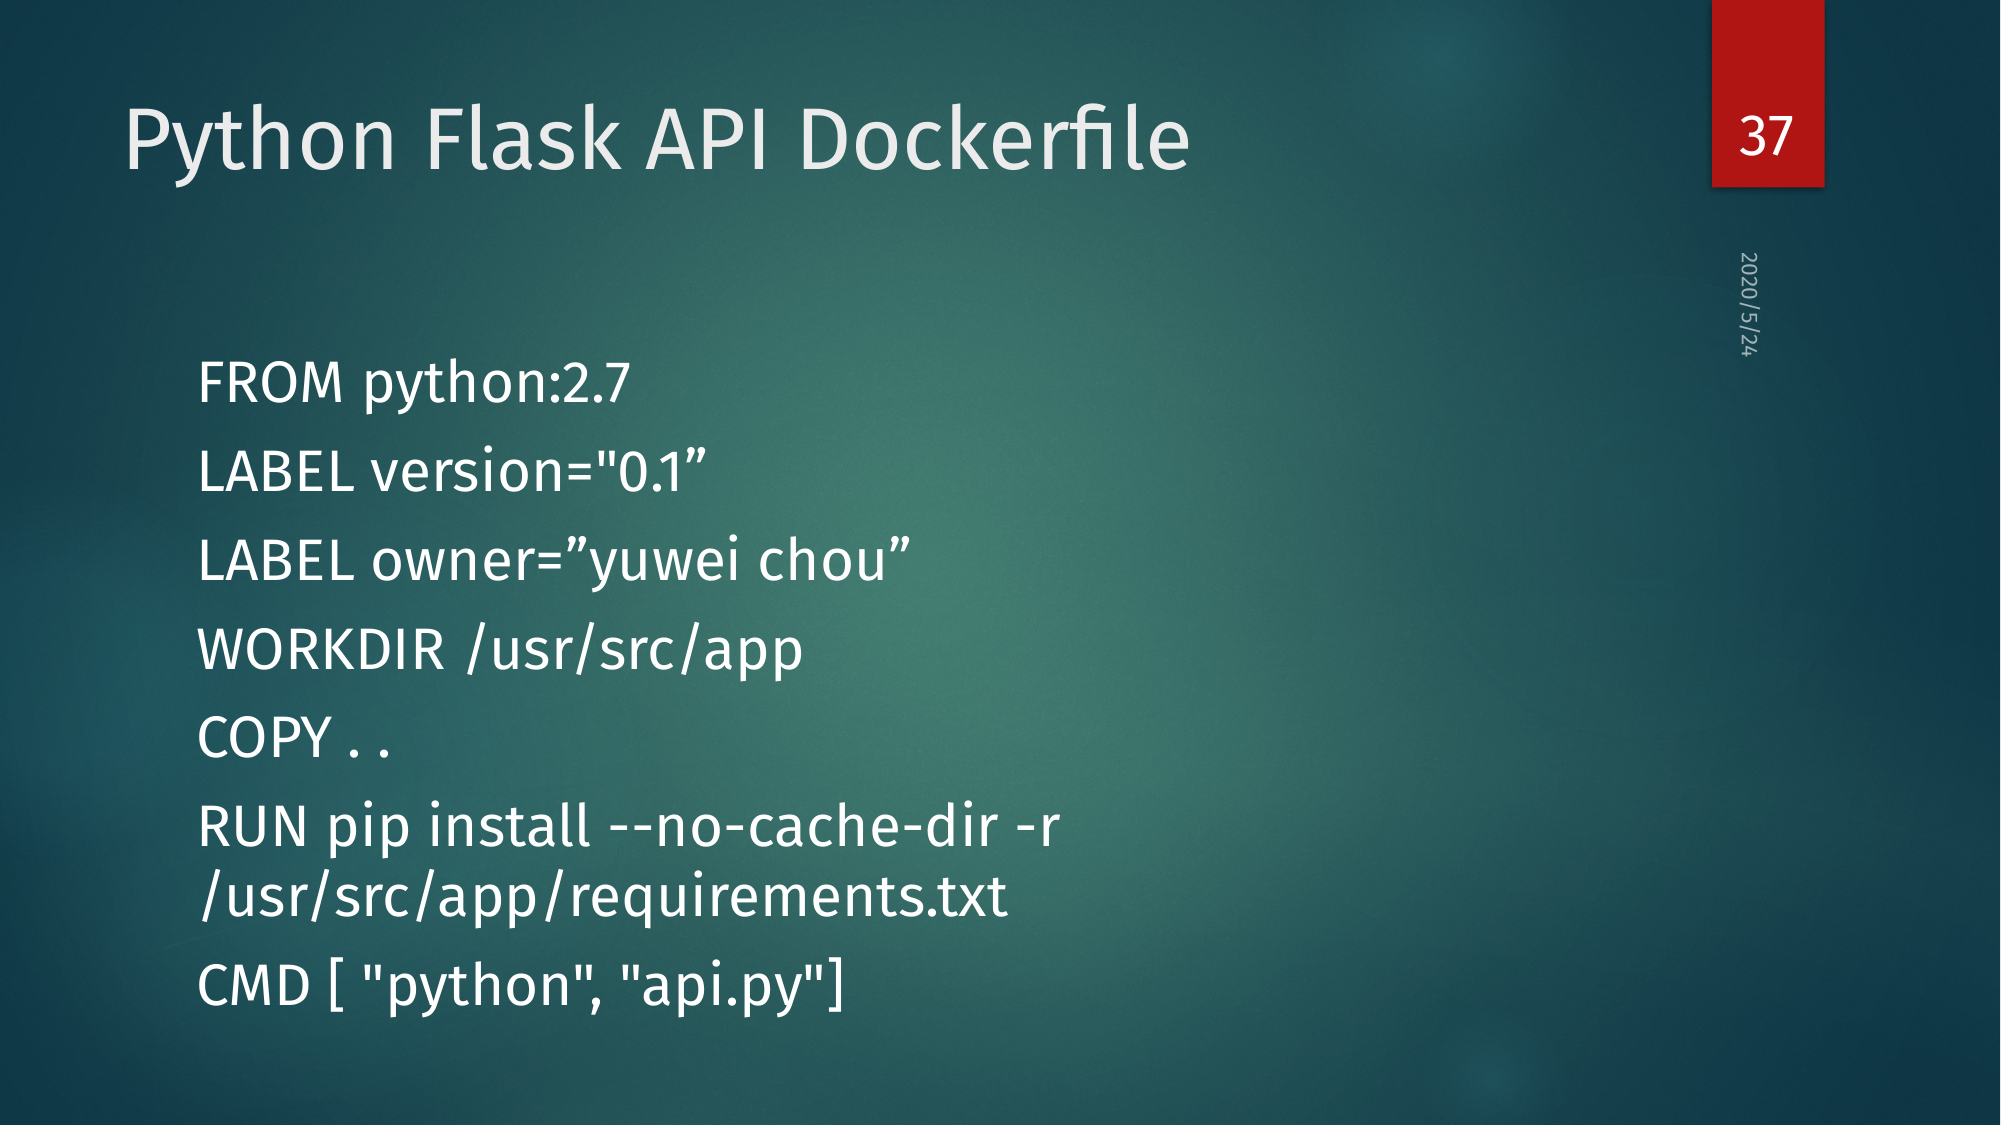

37
# Python Flask API Dockerfile
2020/5/24
FROM python:2.7
LABEL version="0.1”
LABEL owner=”yuwei chou”
WORKDIR /usr/src/app
COPY . .
RUN pip install --no-cache-dir -r /usr/src/app/requirements.txt
CMD [ "python", "api.py"]